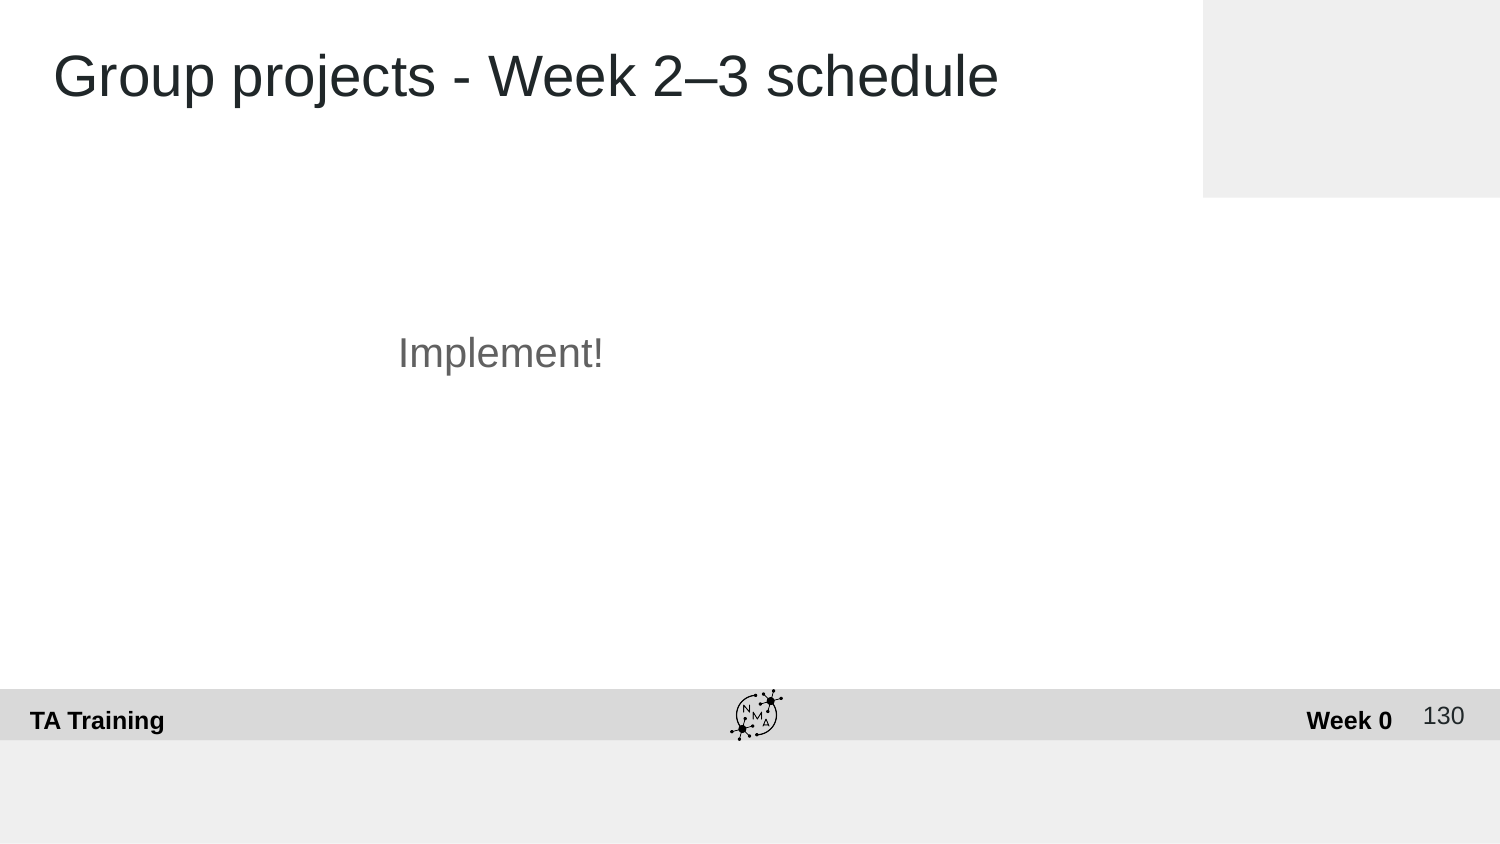

# Group projects - Week 2–3 schedule
Implement!
130